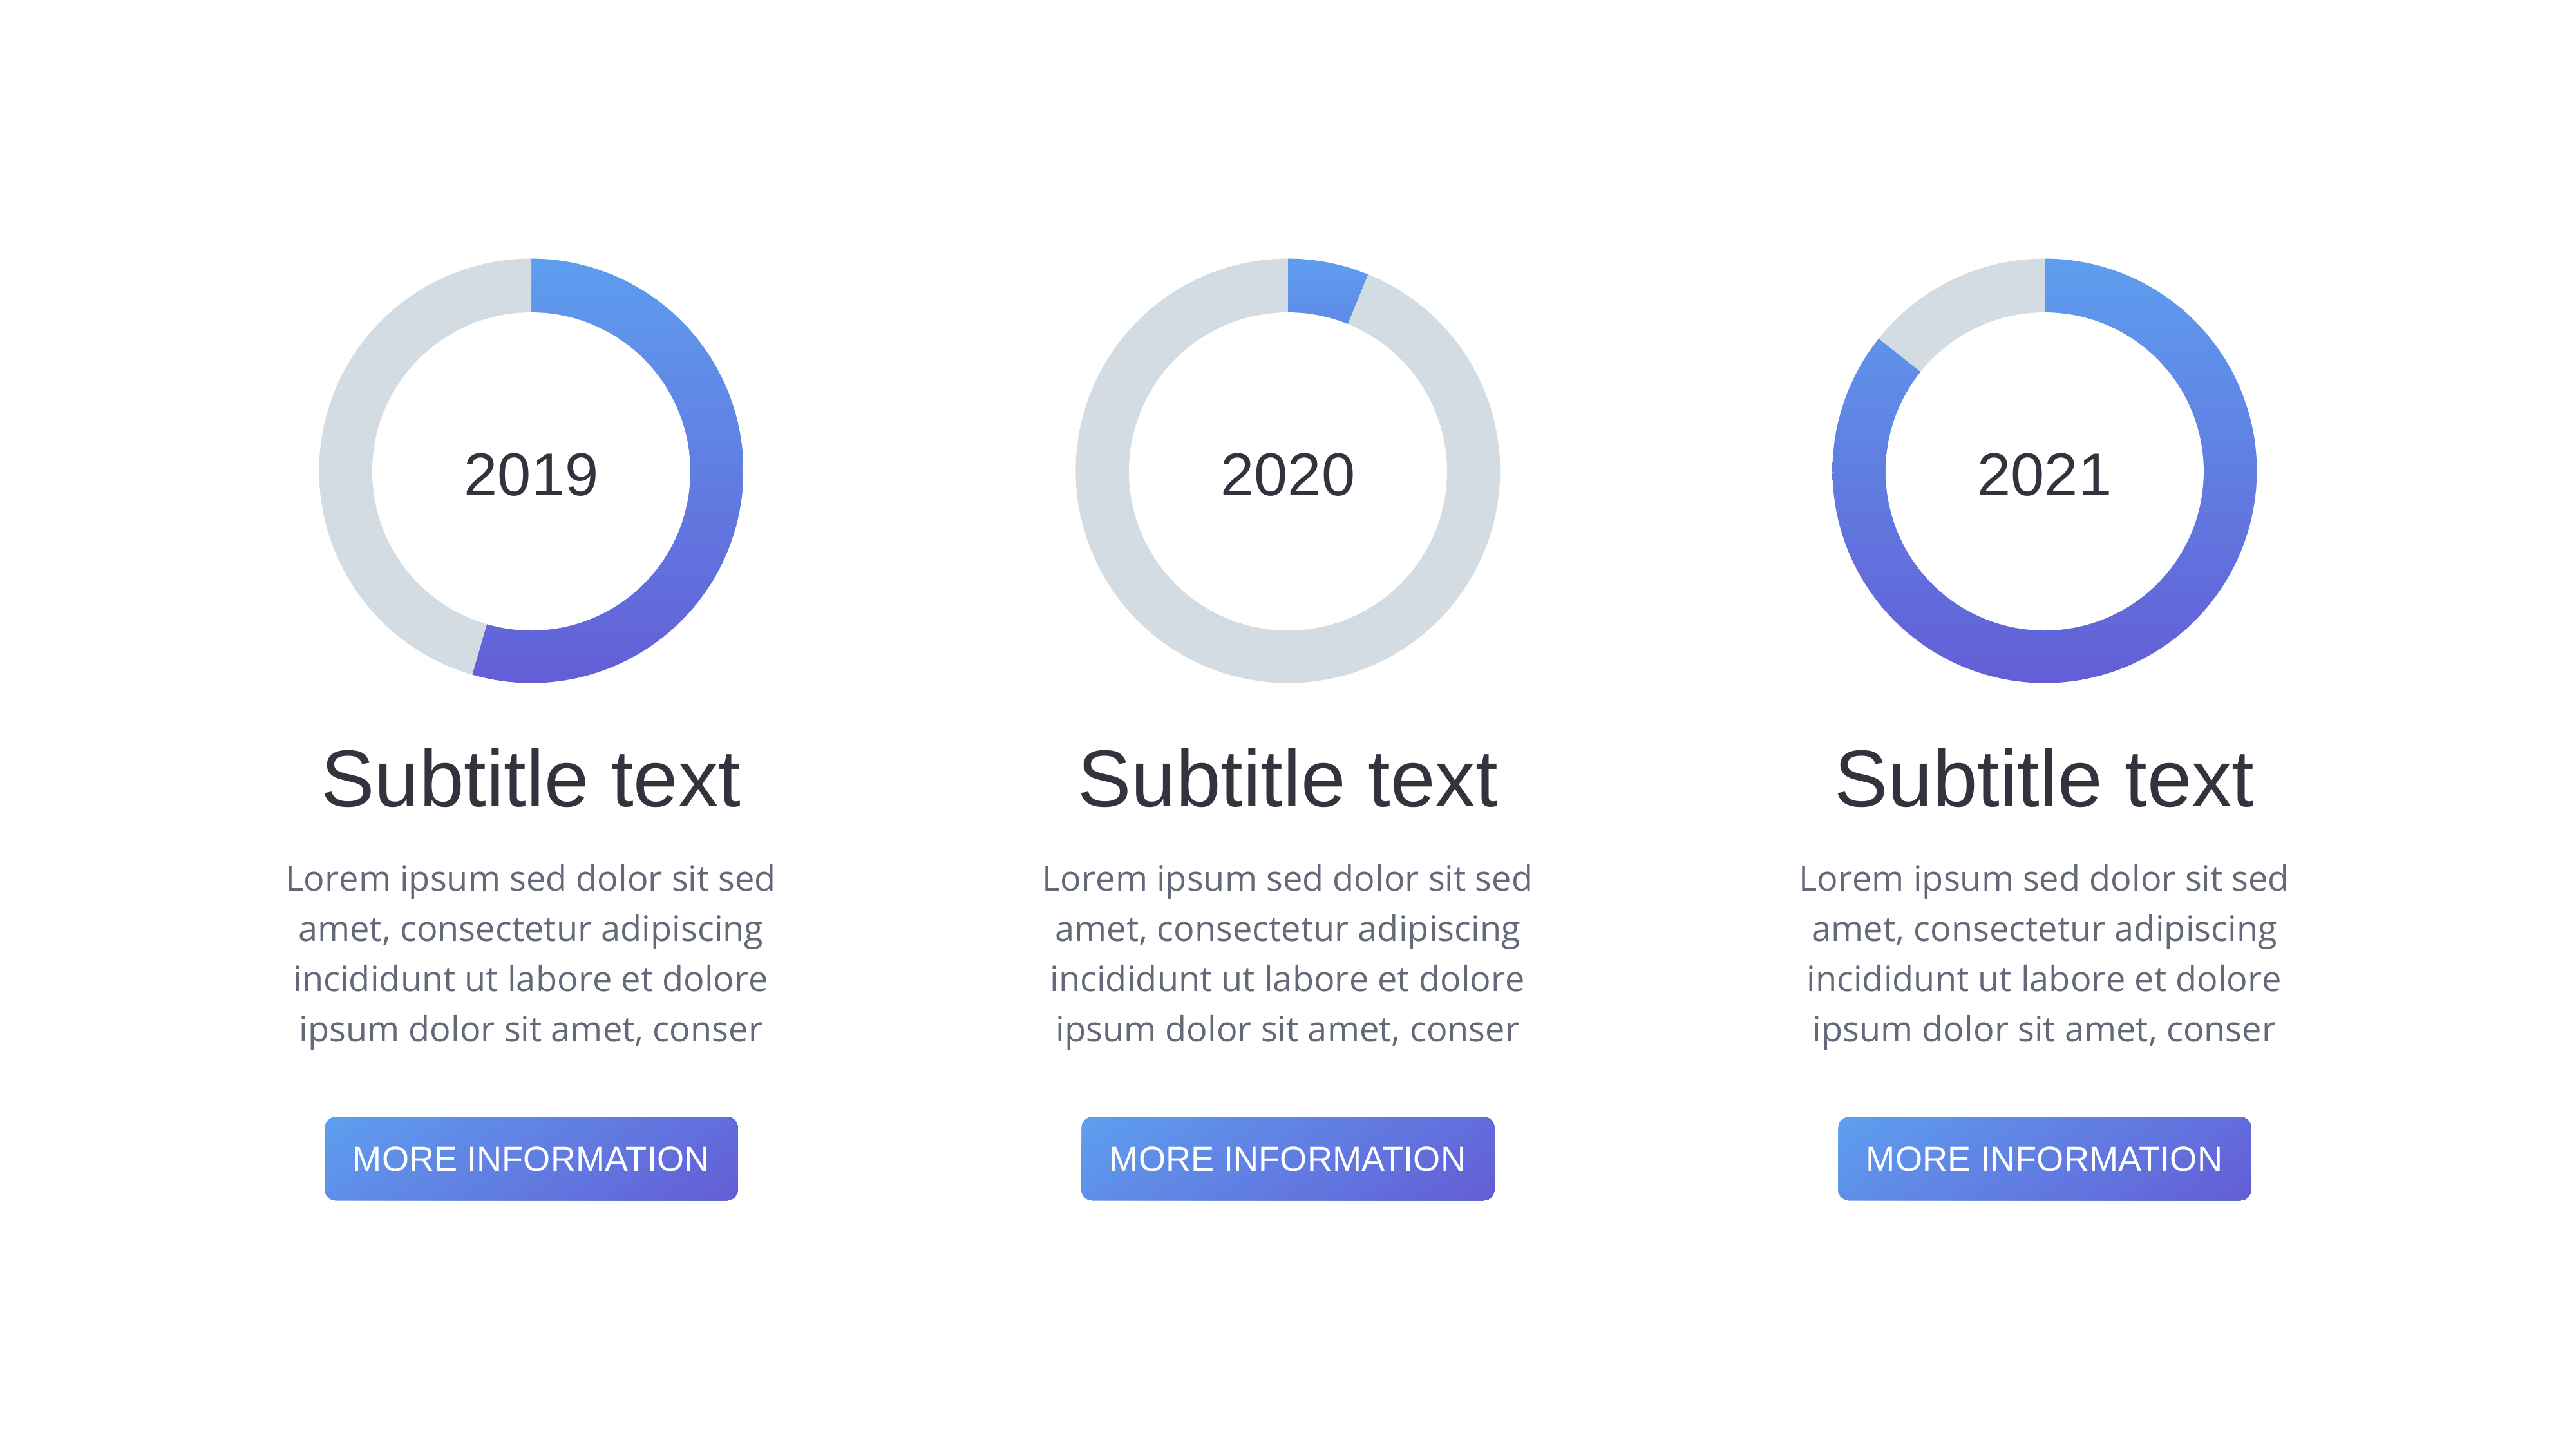

### Chart

| Category | Category |
|---|---|
| April | 91.0 |
| May | 76.0 |

### Chart

| Category | Category |
|---|---|
| April | 5.0 |
| May | 76.0 |

### Chart

| Category | Category |
|---|---|
| April | 90.0 |
| May | 15.0 |

2019
2020
2021
Subtitle text
Subtitle text
Subtitle text
Lorem ipsum sed dolor sit sed amet, consectetur adipiscing incididunt ut labore et dolore ipsum dolor sit amet, conser
Lorem ipsum sed dolor sit sed amet, consectetur adipiscing incididunt ut labore et dolore ipsum dolor sit amet, conser
Lorem ipsum sed dolor sit sed amet, consectetur adipiscing incididunt ut labore et dolore ipsum dolor sit amet, conser

More Information
More Information
More Information